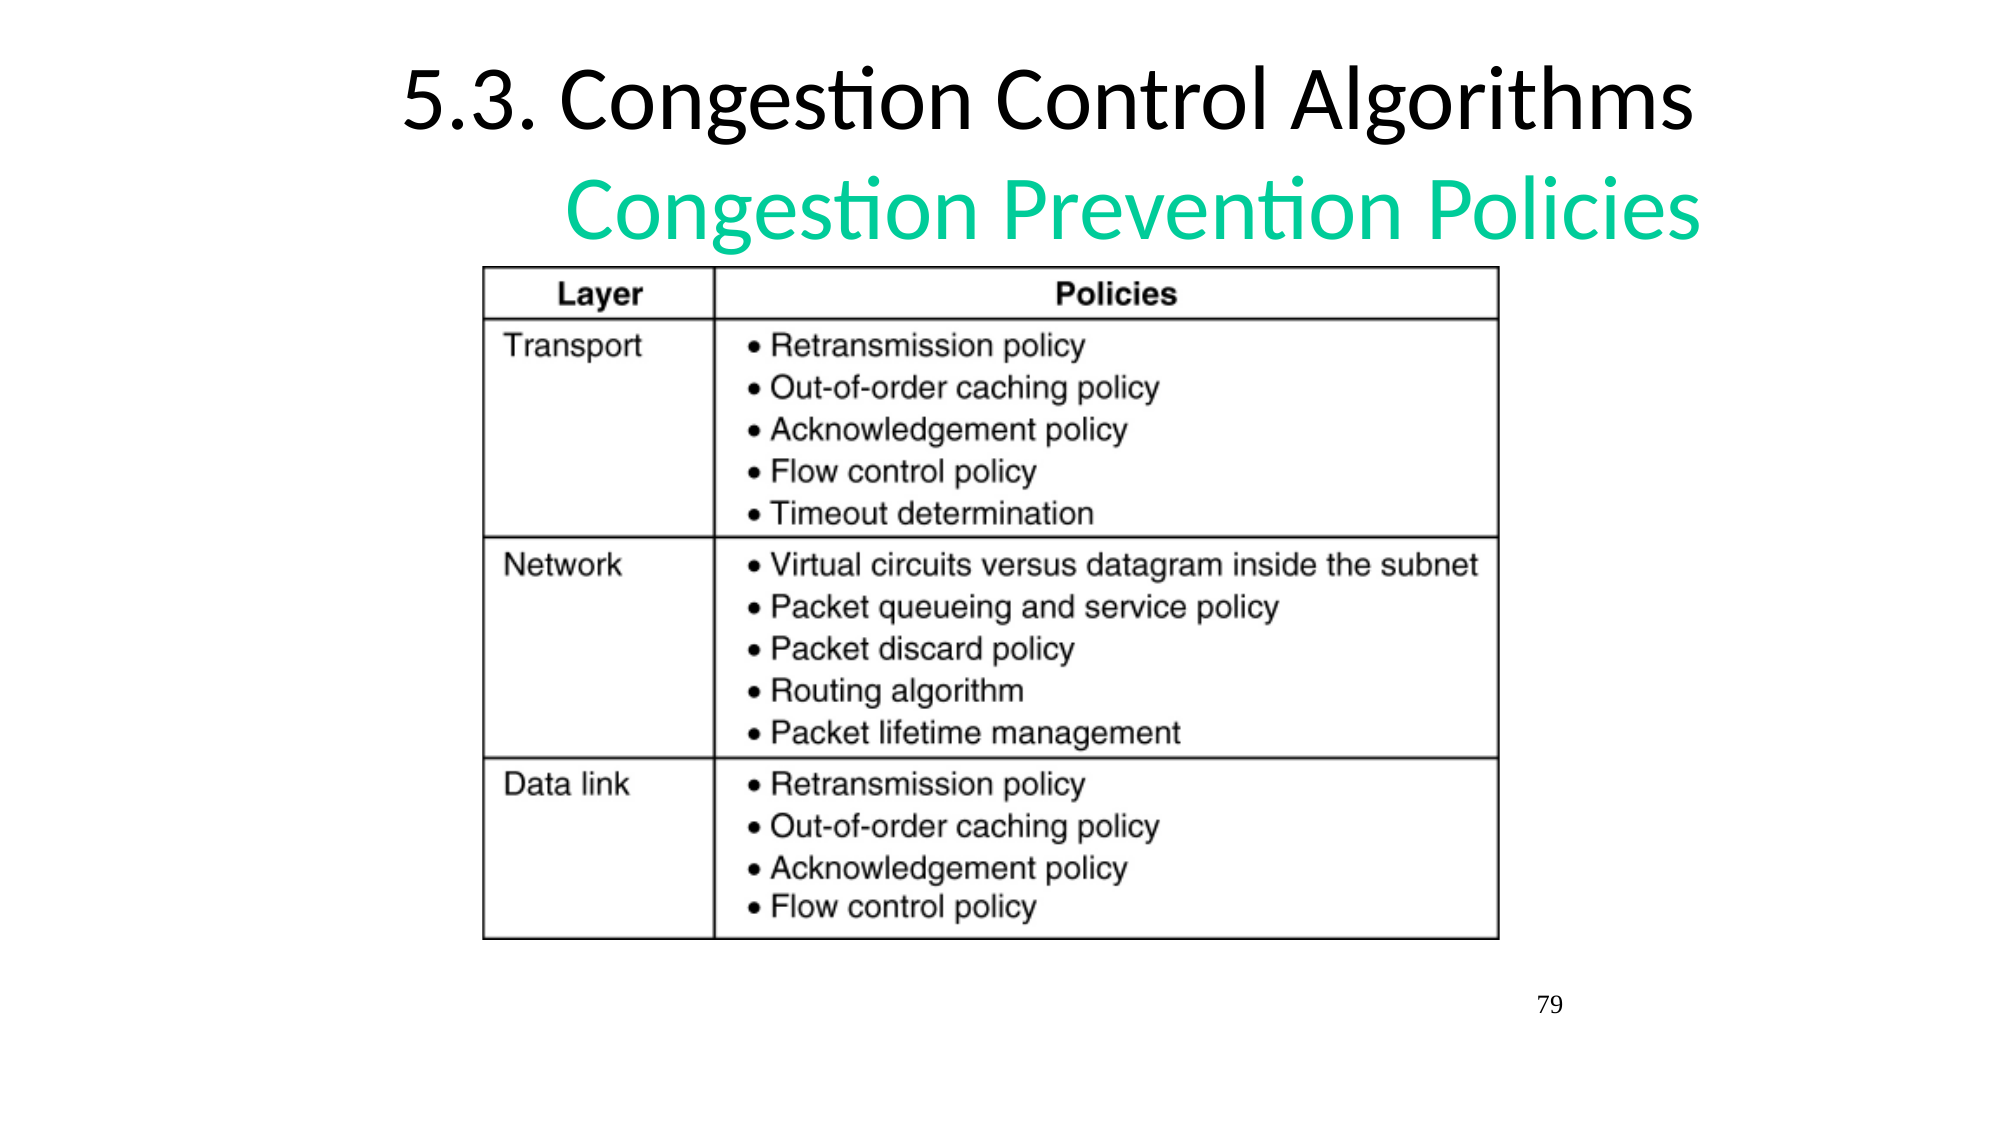

# 5.3. Congestion Control Algorithms Congestion Prevention Policies

5-26
79